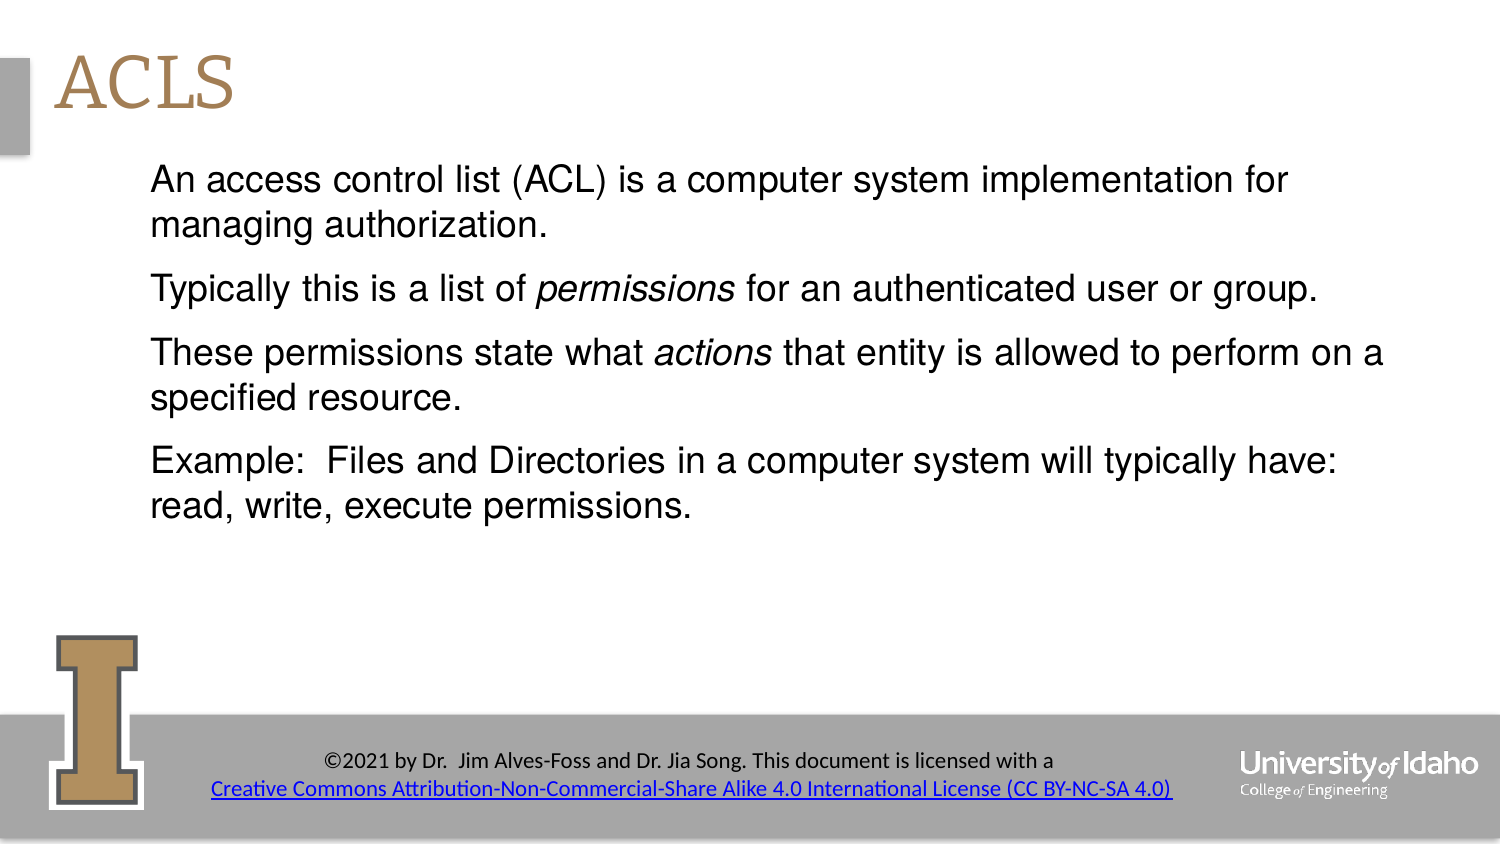

# ACLS
An access control list (ACL) is a computer system implementation for managing authorization.
Typically this is a list of permissions for an authenticated user or group.
These permissions state what actions that entity is allowed to perform on a specified resource.
Example:  Files and Directories in a computer system will typically have: read, write, execute permissions.